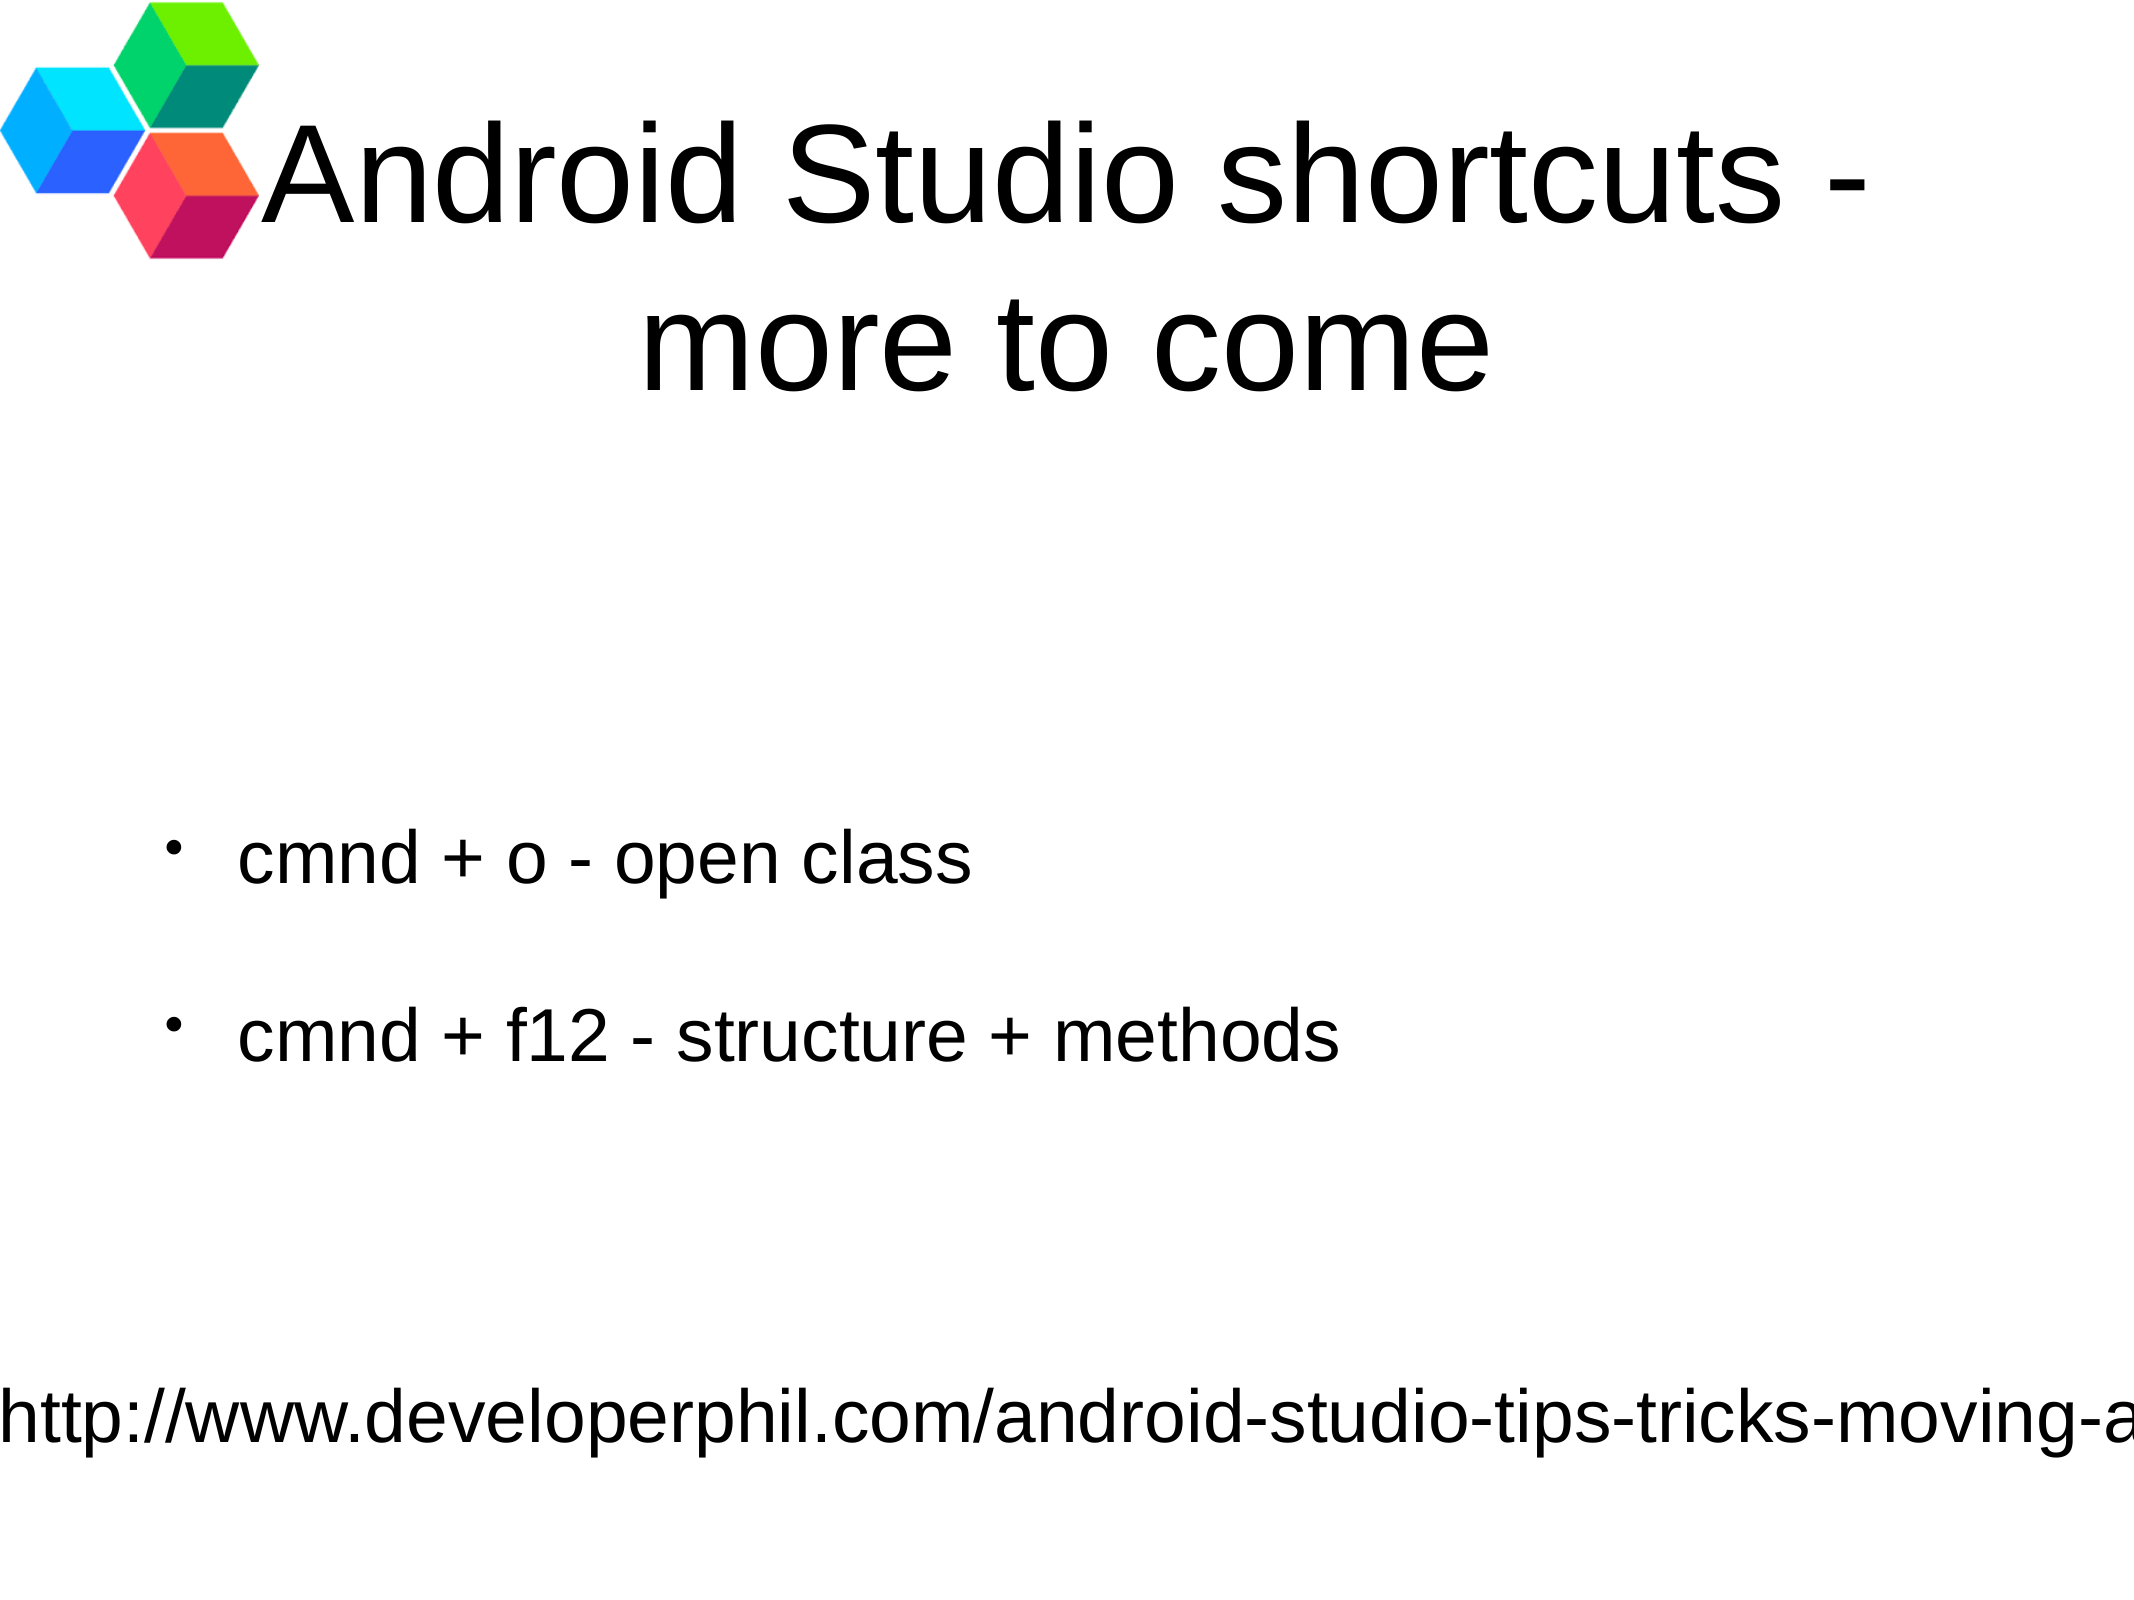

# Android Studio shortcuts -
more to come
cmnd + o - open class
cmnd + f12 - structure + methods
More: http://www.developerphil.com/android-studio-tips-tricks-moving-around/